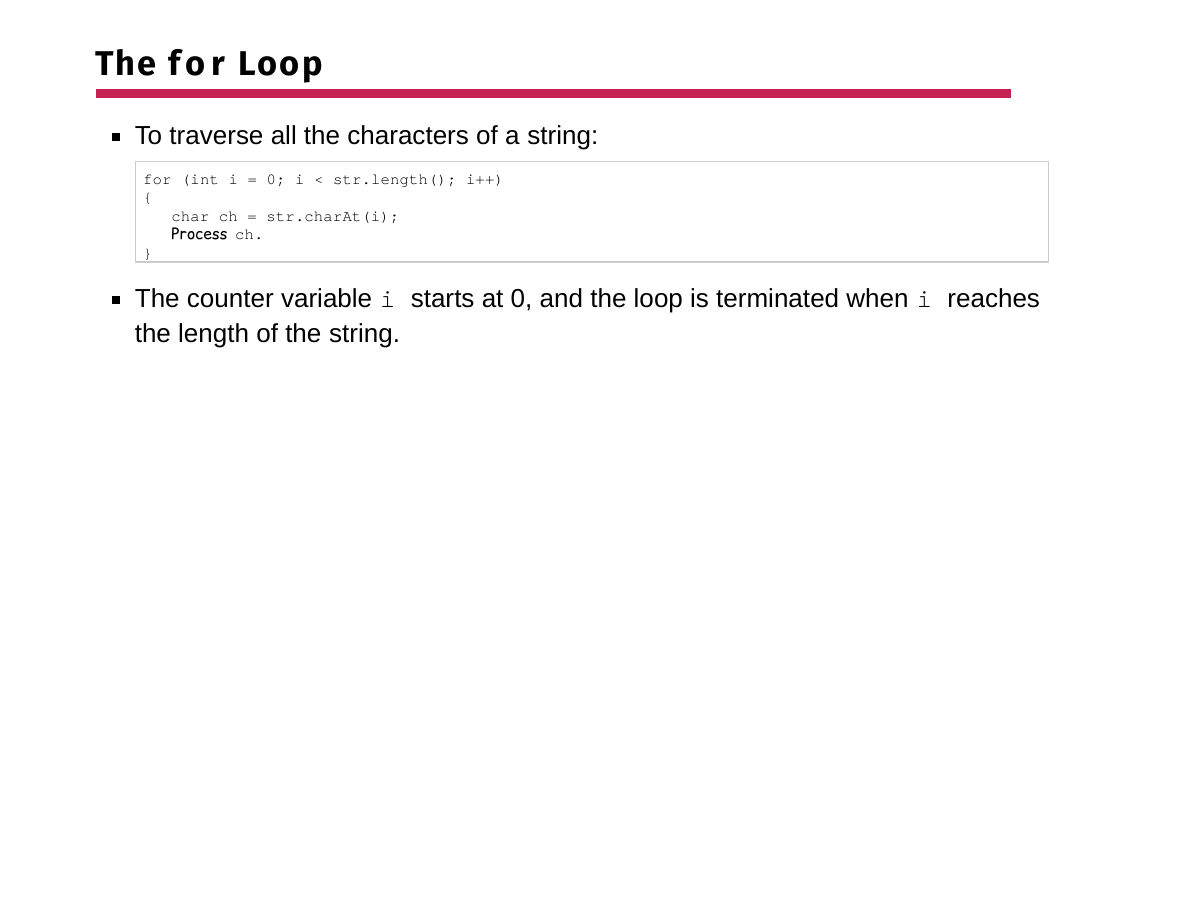

# The for Loop
To traverse all the characters of a string:

for (int i = 0; i < str.length(); i++)
{
char ch = str.charAt(i);
Process ch.
}
The counter variable i starts at 0, and the loop is terminated when i reaches  the length of the string.